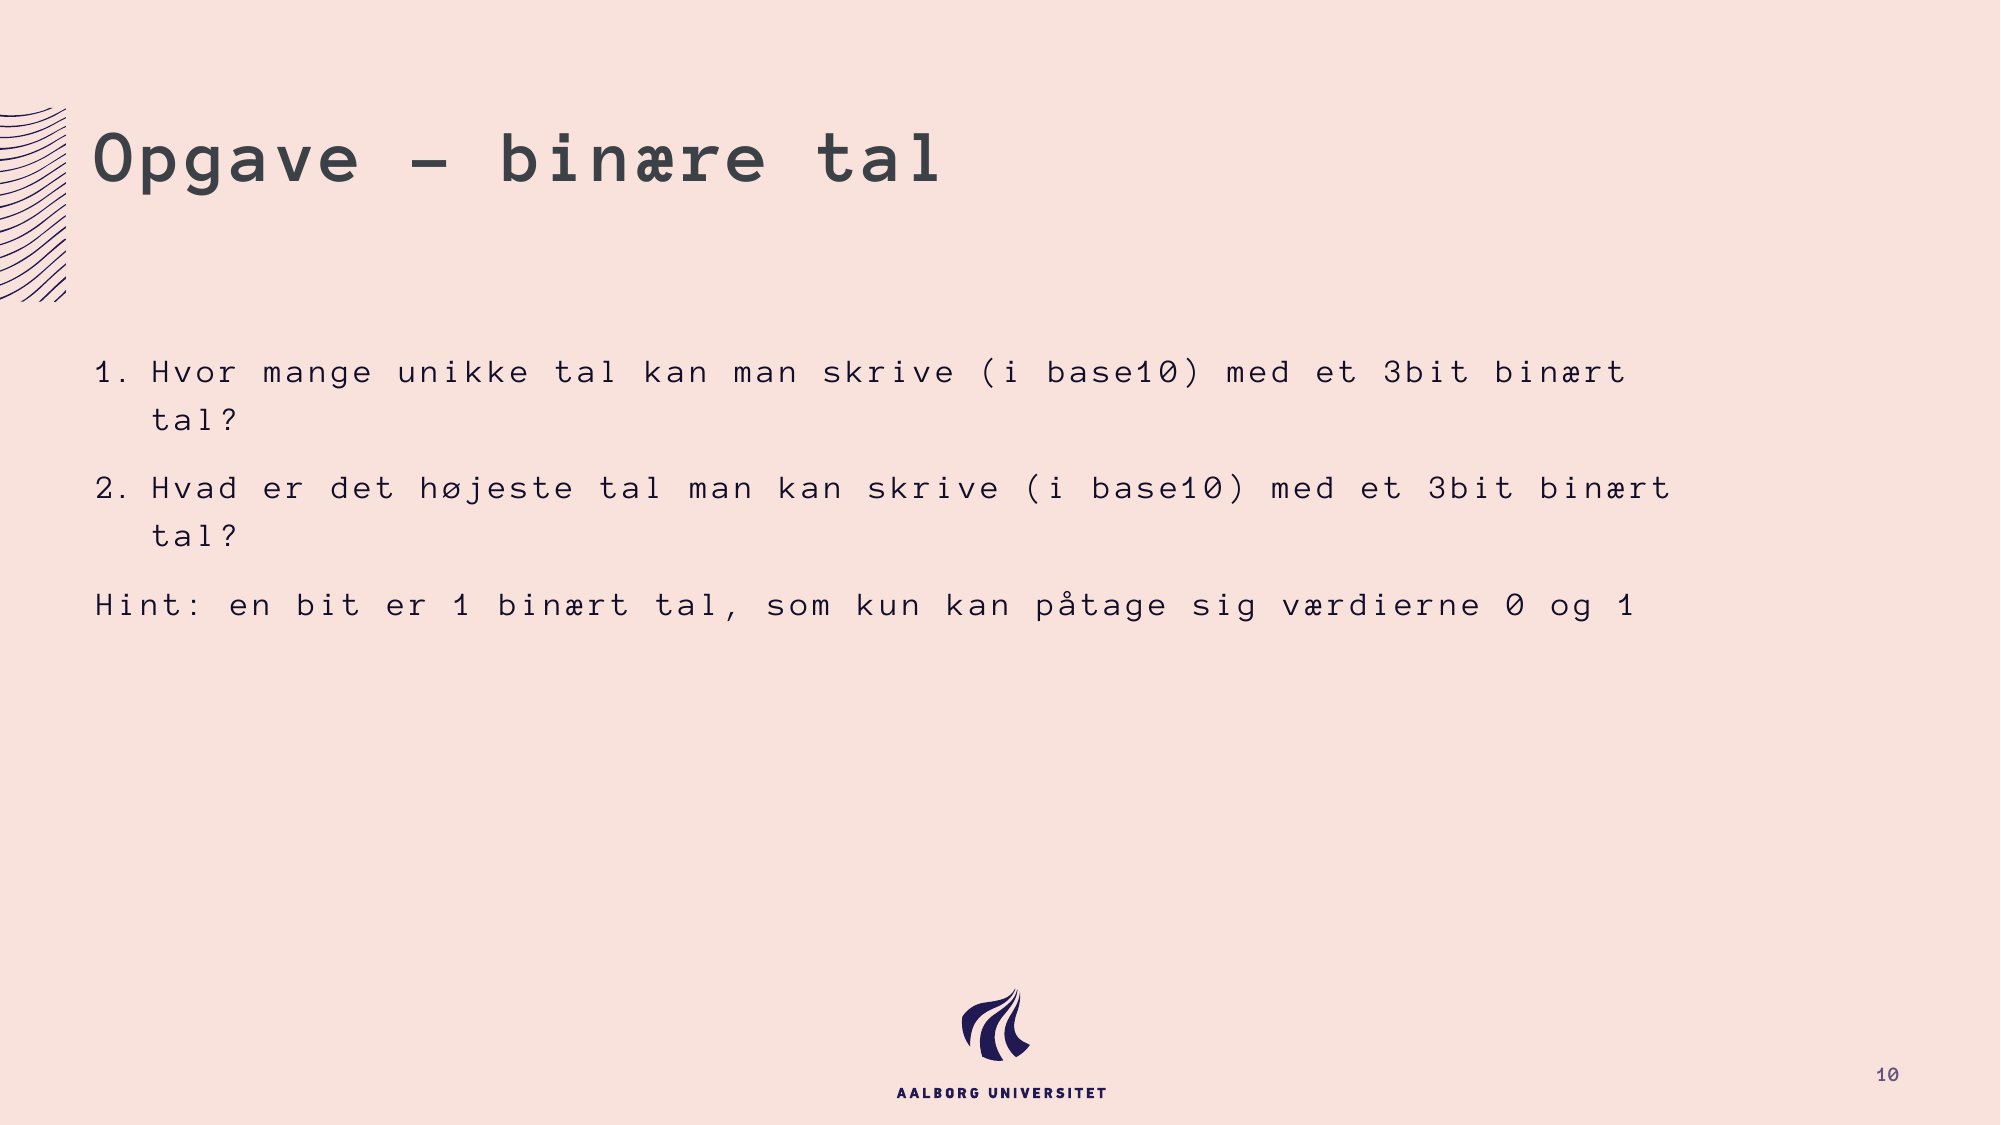

# Opgave - binære tal
Hvor mange unikke tal kan man skrive (i base10) med et 3bit binært tal?
Hvad er det højeste tal man kan skrive (i base10) med et 3bit binært tal?
Hint: en bit er 1 binært tal, som kun kan påtage sig værdierne 0 og 1
10